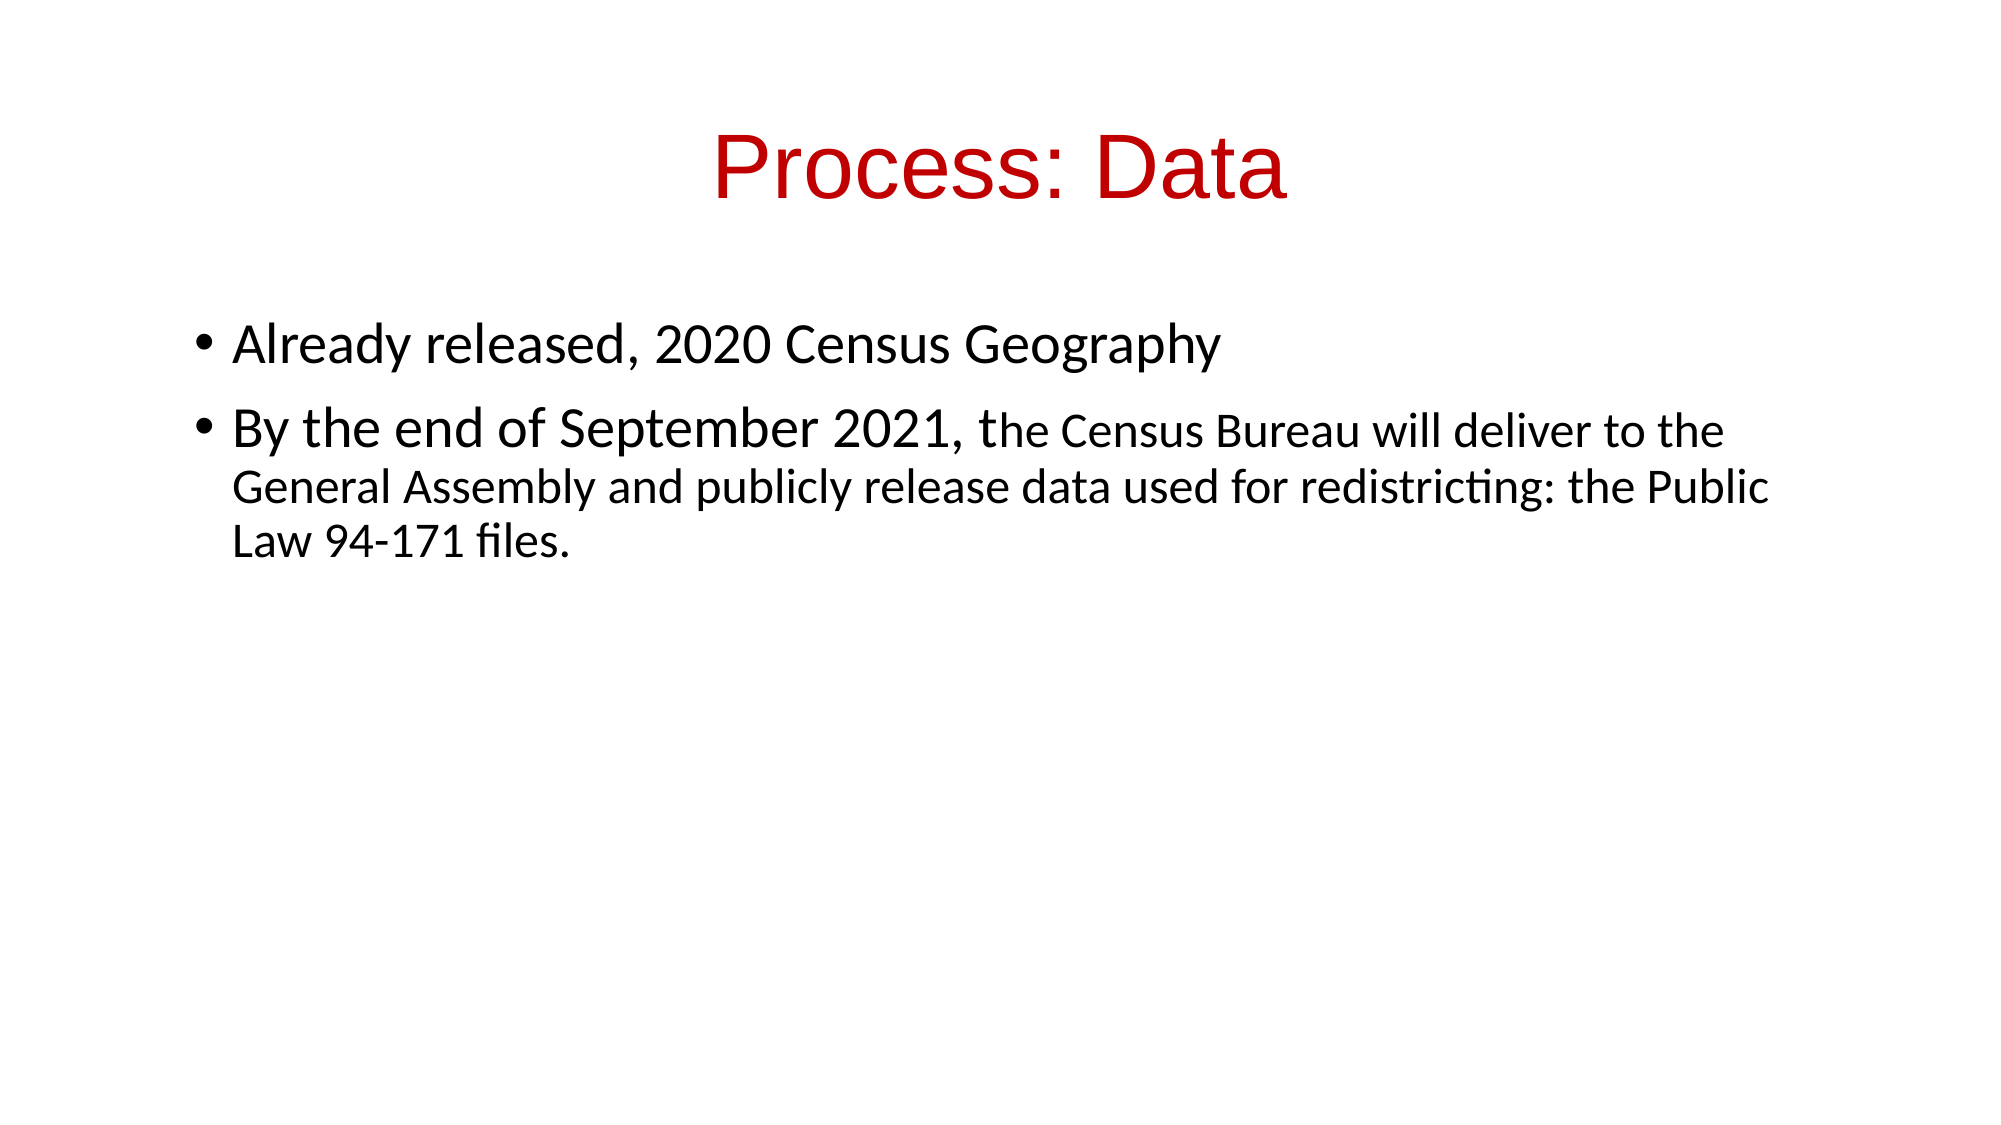

Process: Data
Already released, 2020 Census Geography
By the end of September 2021, the Census Bureau will deliver to the General Assembly and publicly release data used for redistricting: the Public Law 94-171 files.